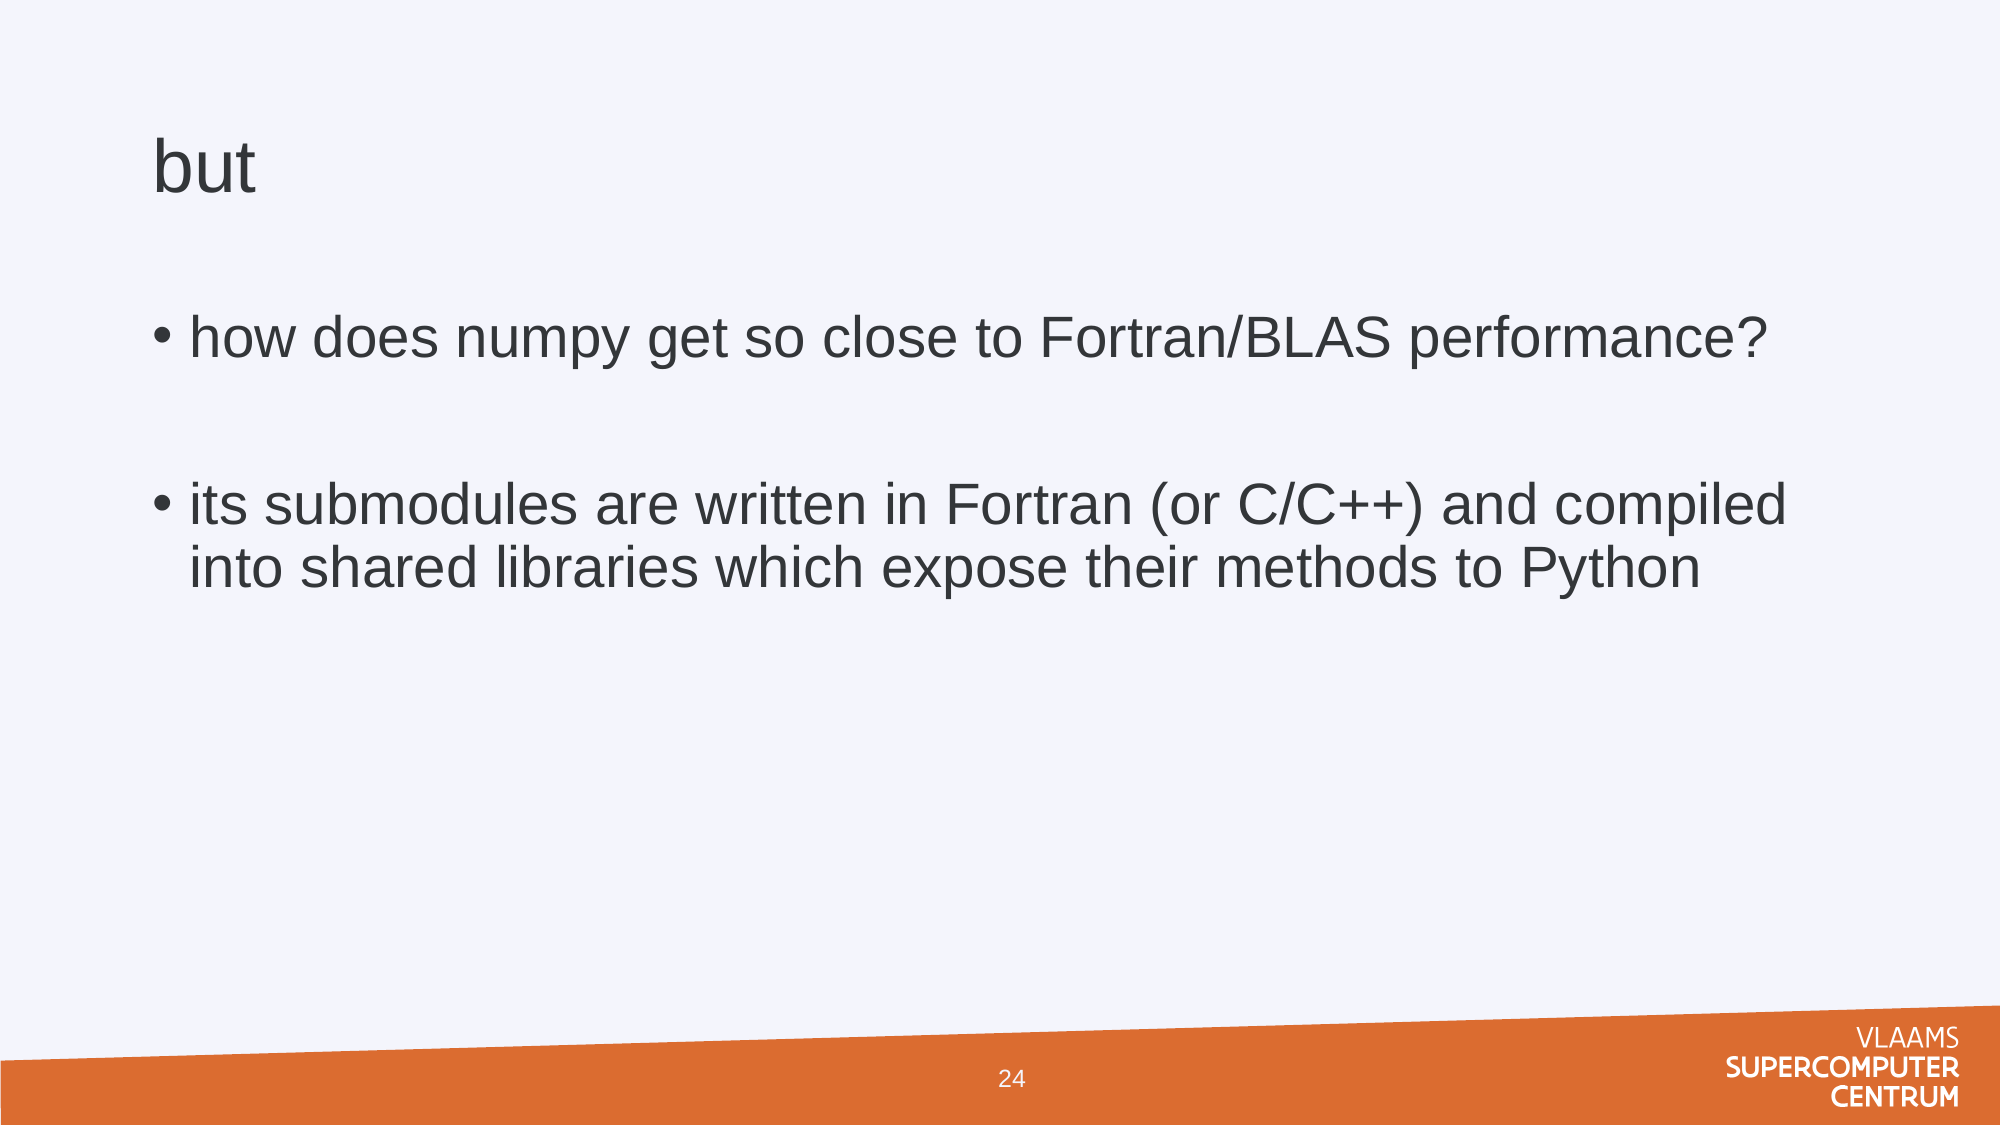

# but
how does numpy get so close to Fortran/BLAS performance?

its submodules are written in Fortran (or C/C++) and compiled into shared libraries which expose their methods to Python
24